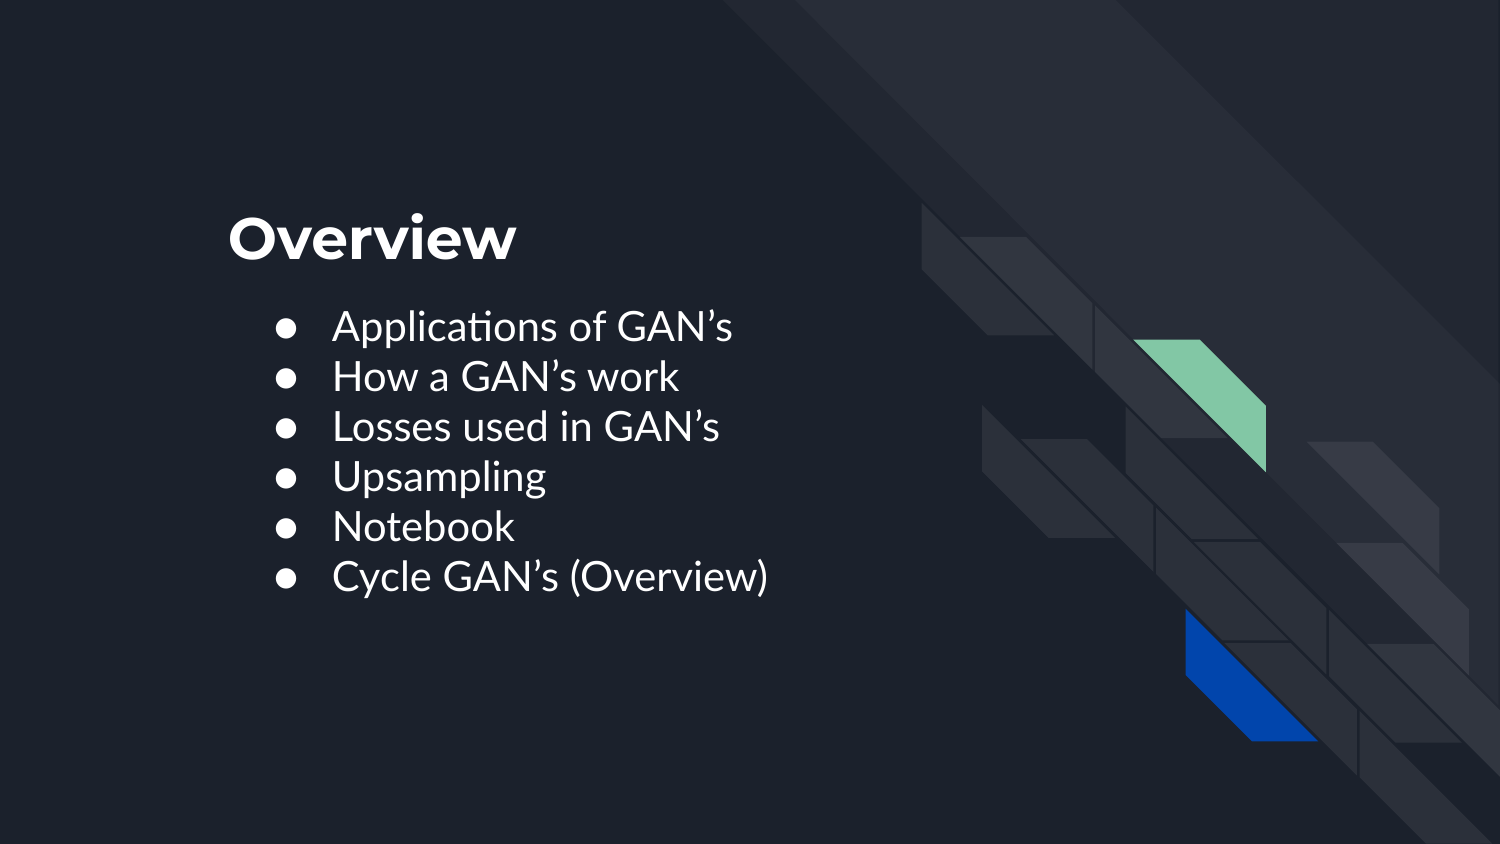

# Overview
Applications of GAN’s
How a GAN’s work
Losses used in GAN’s
Upsampling
Notebook
Cycle GAN’s (Overview)